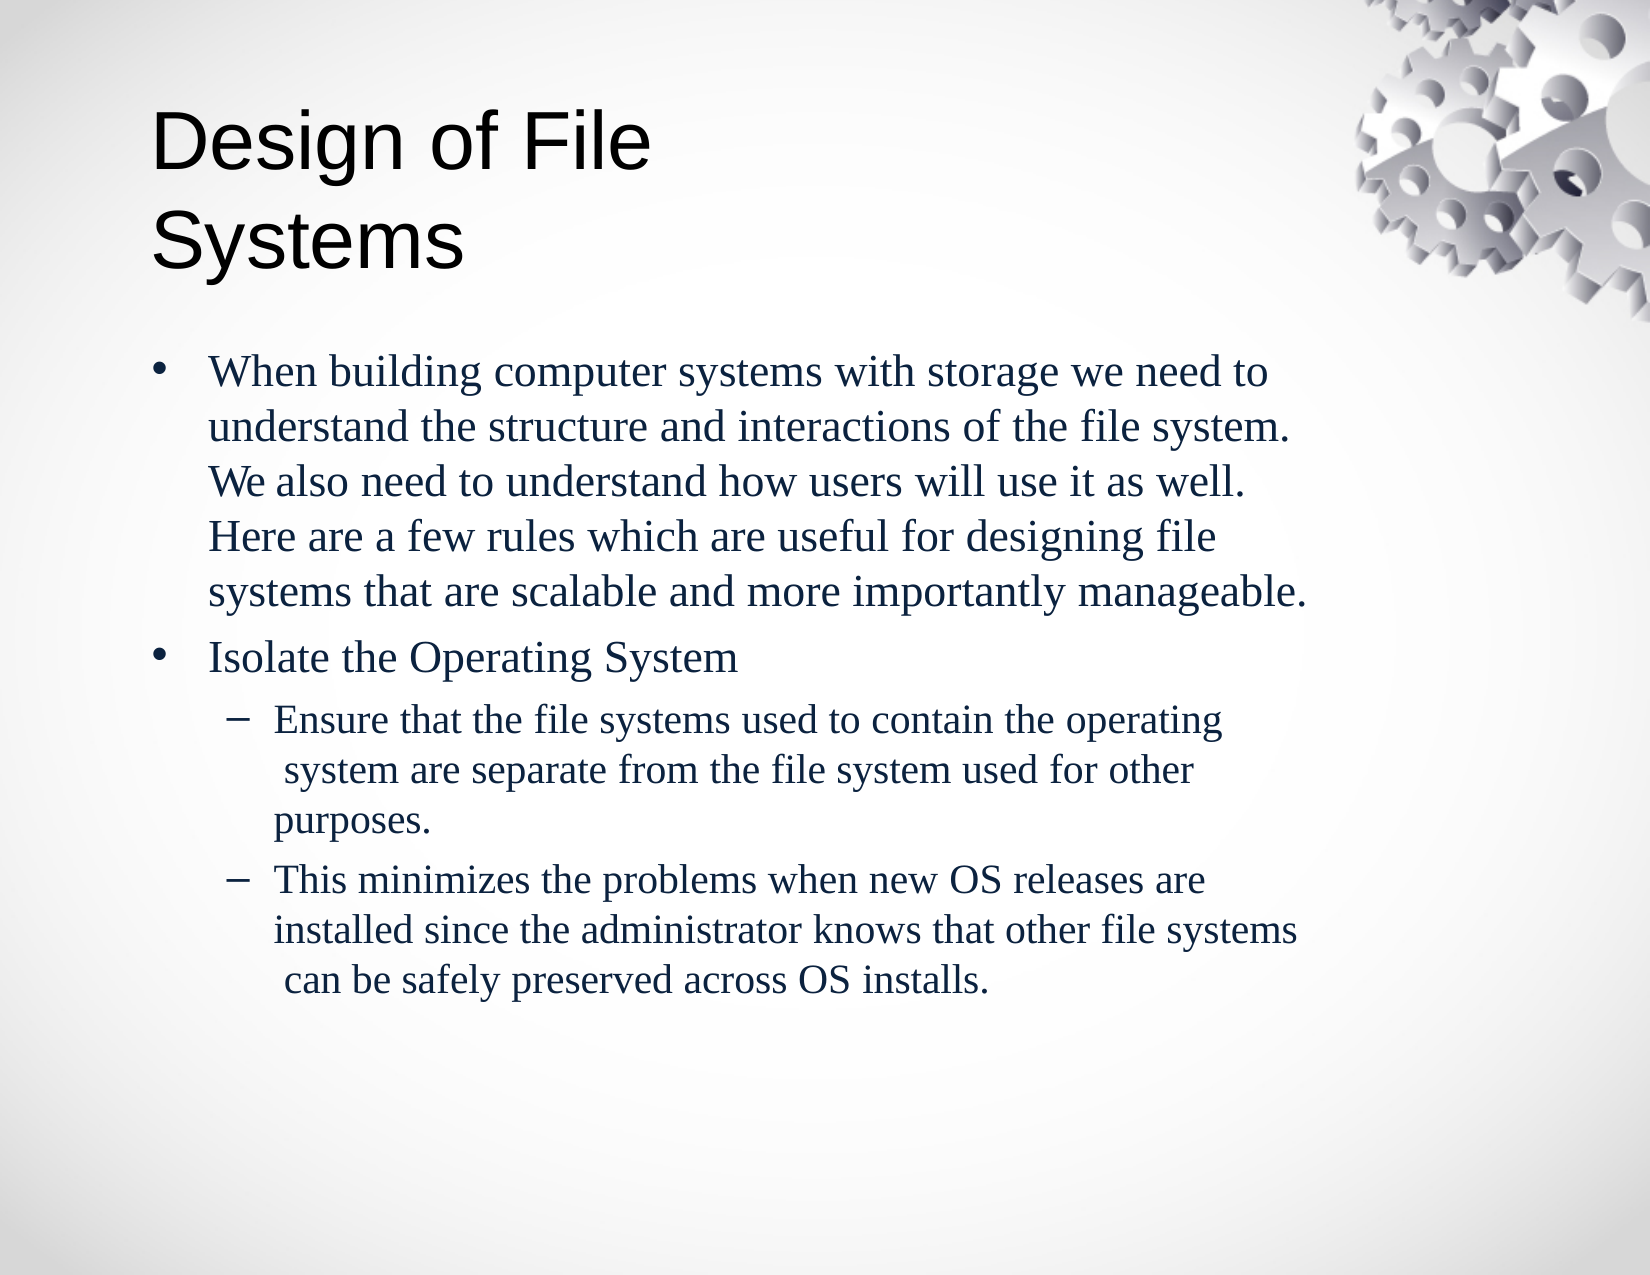

# Design of File Systems
When building computer systems with storage we need to  understand the structure and interactions of the file system.  We also need to understand how users will use it as well.  Here are a few rules which are useful for designing file  systems that are scalable and more importantly manageable.
Isolate the Operating System
Ensure that the file systems used to contain the operating  system are separate from the file system used for other  purposes.
This minimizes the problems when new OS releases are  installed since the administrator knows that other file systems  can be safely preserved across OS installs.